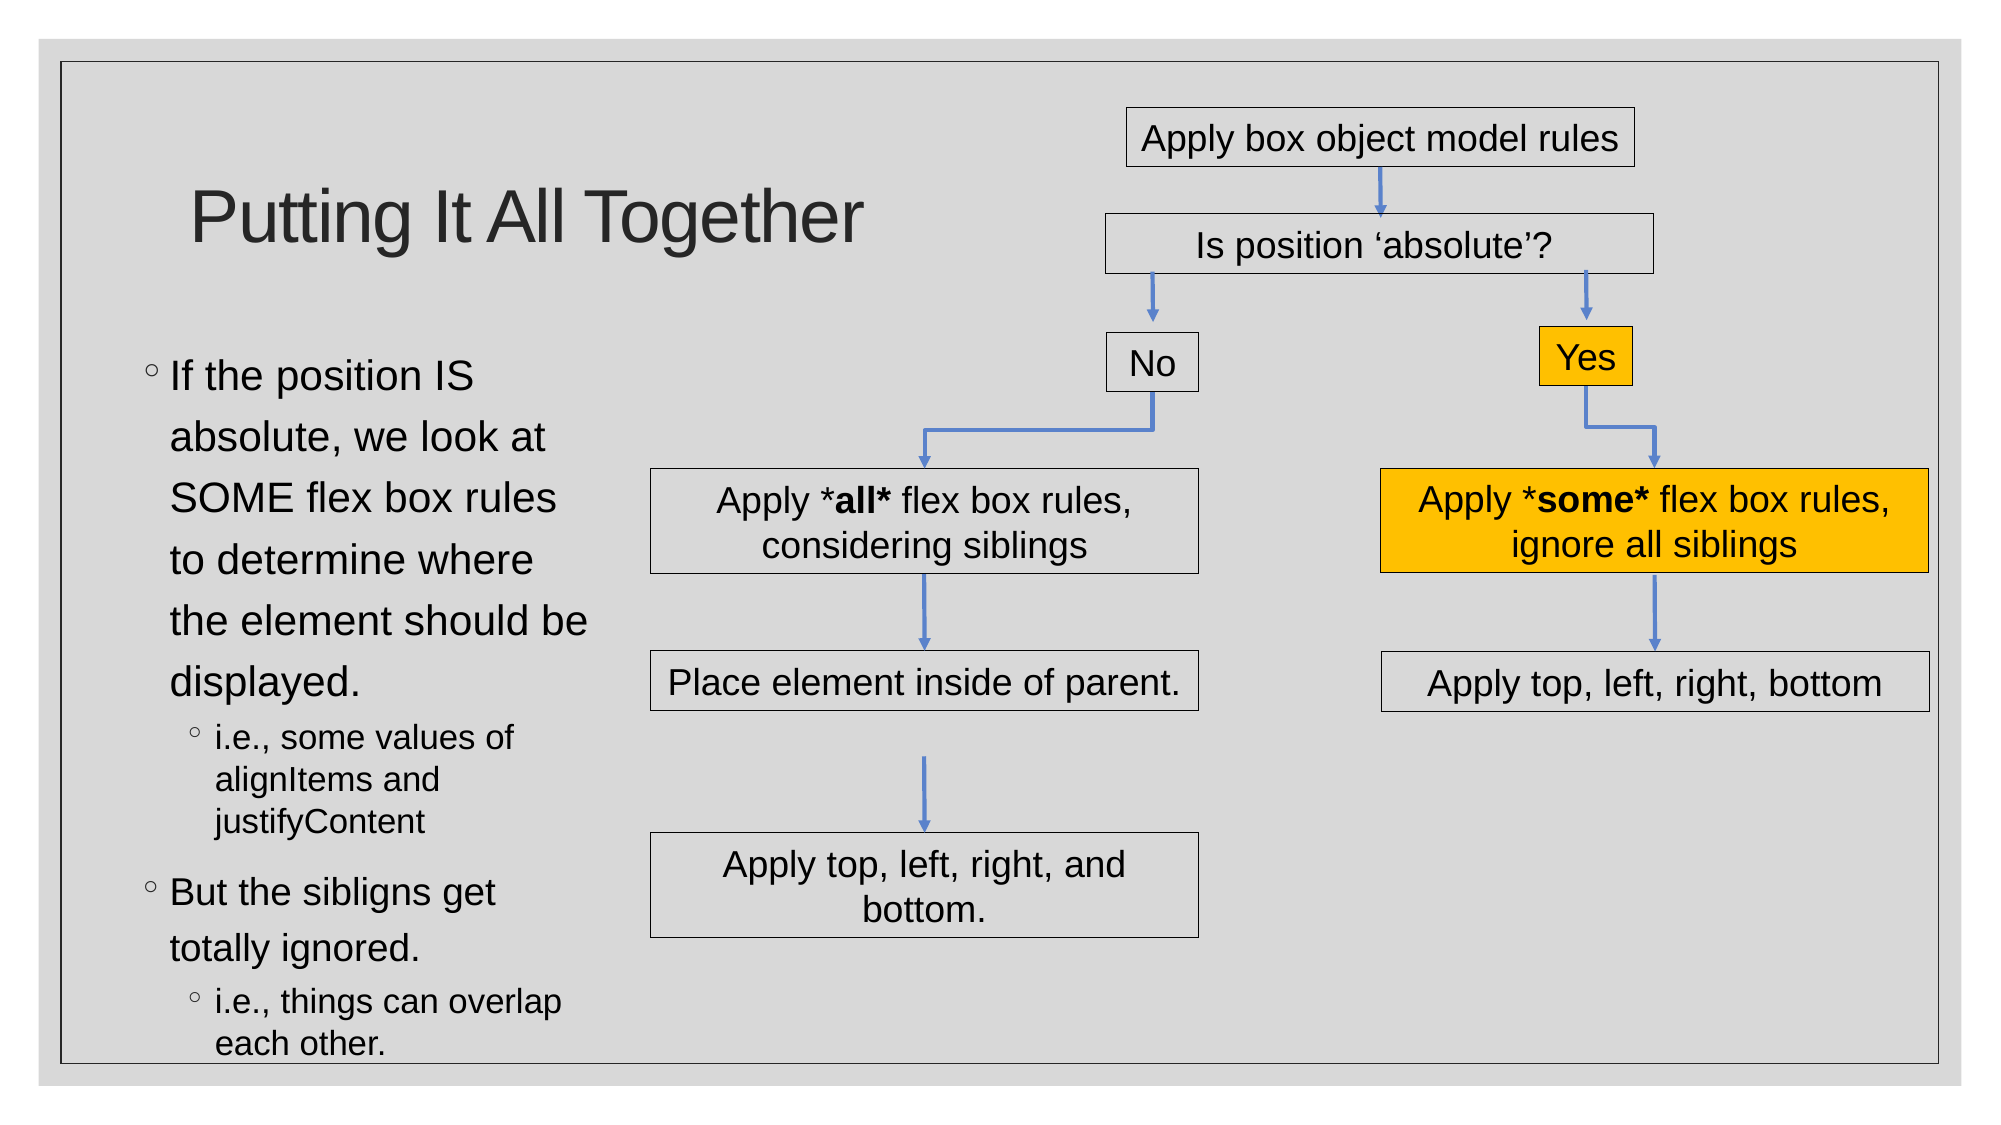

# Putting It All Together
Apply box object model rules
Is position ‘absolute’?
Yes
If the position IS absolute, we look at SOME flex box rules to determine where the element should be displayed.
i.e., some values of alignItems and justifyContent
But the sibligns get totally ignored.
i.e., things can overlap each other.
No
Apply *some* flex box rules, ignore all siblings
Apply *all* flex box rules, considering siblings
Place element inside of parent.
Apply top, left, right, bottom
Apply top, left, right, and bottom.